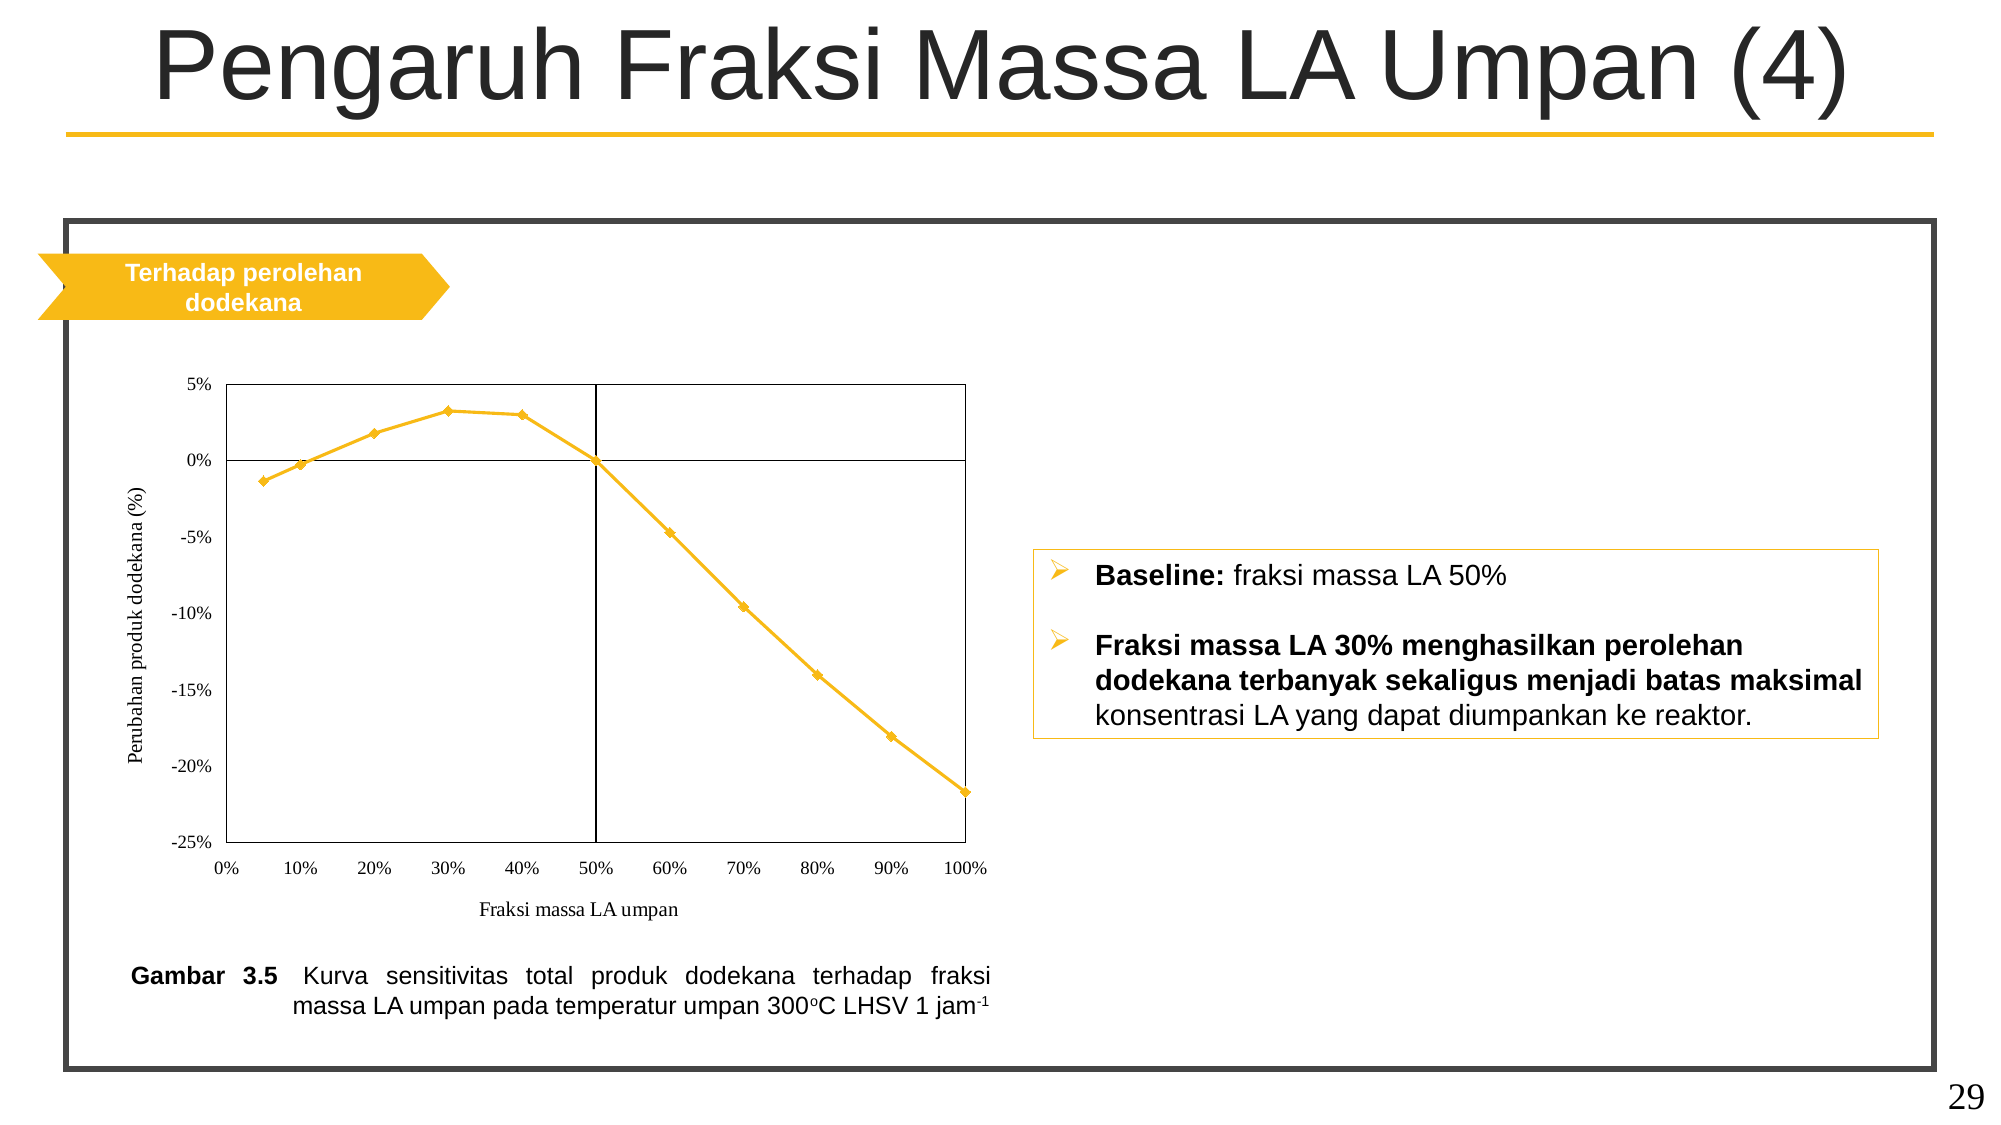

Pengaruh Fraksi Massa LA Umpan (4)

Terhadap perolehan dodekana

### Chart

| Category |  |
|---|---|
Baseline: fraksi massa LA 50%

Fraksi massa LA 30% menghasilkan perolehan dodekana terbanyak sekaligus menjadi batas maksimal konsentrasi LA yang dapat diumpankan ke reaktor.
Gambar 3.5	Kurva sensitivitas total produk dodekana terhadap fraksi massa LA umpan pada temperatur umpan 300oC LHSV 1 jam-1